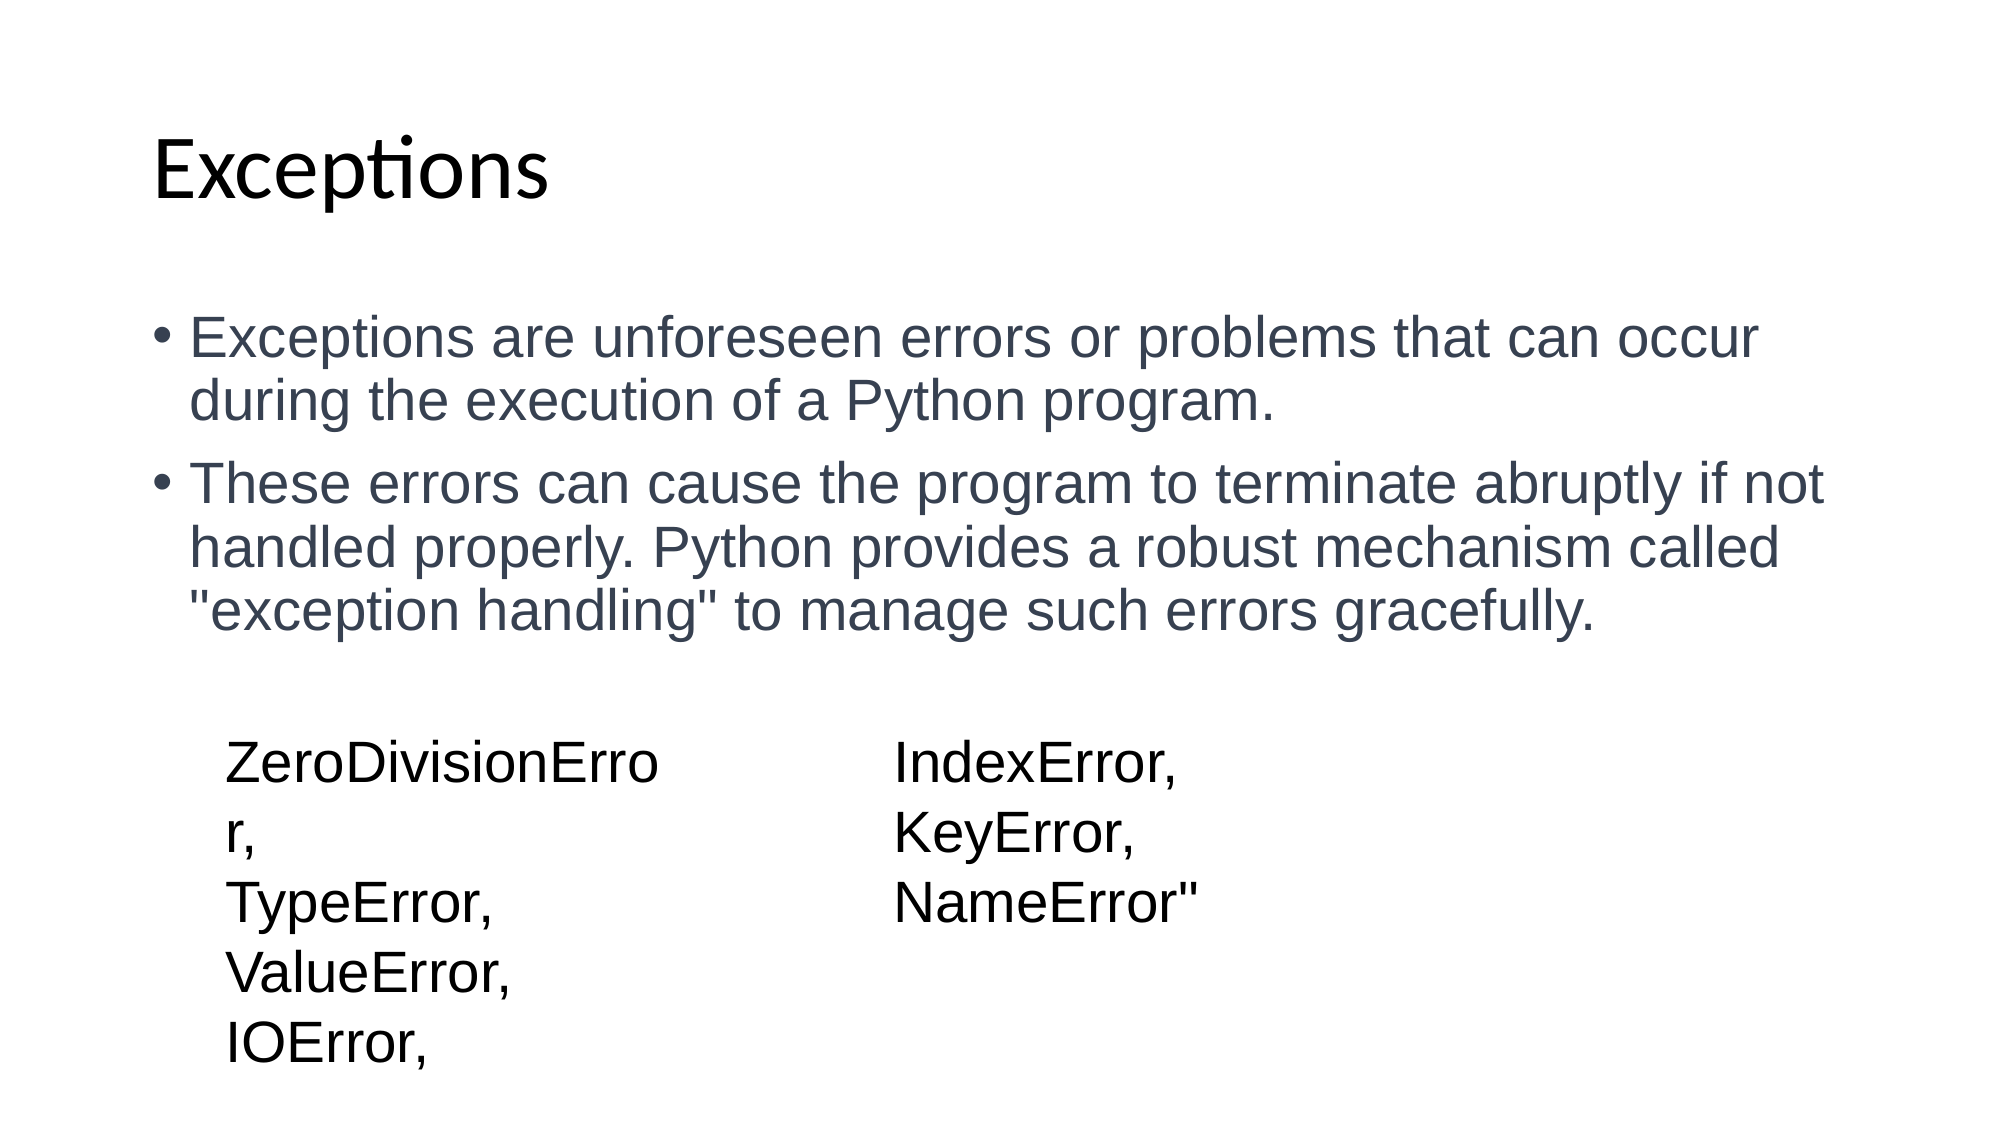

# Exceptions
Exceptions are unforeseen errors or problems that can occur during the execution of a Python program.
These errors can cause the program to terminate abruptly if not handled properly. Python provides a robust mechanism called "exception handling" to manage such errors gracefully.
ZeroDivisionError,
TypeError,
ValueError,
IOError,
IndexError,
KeyError,
NameError"